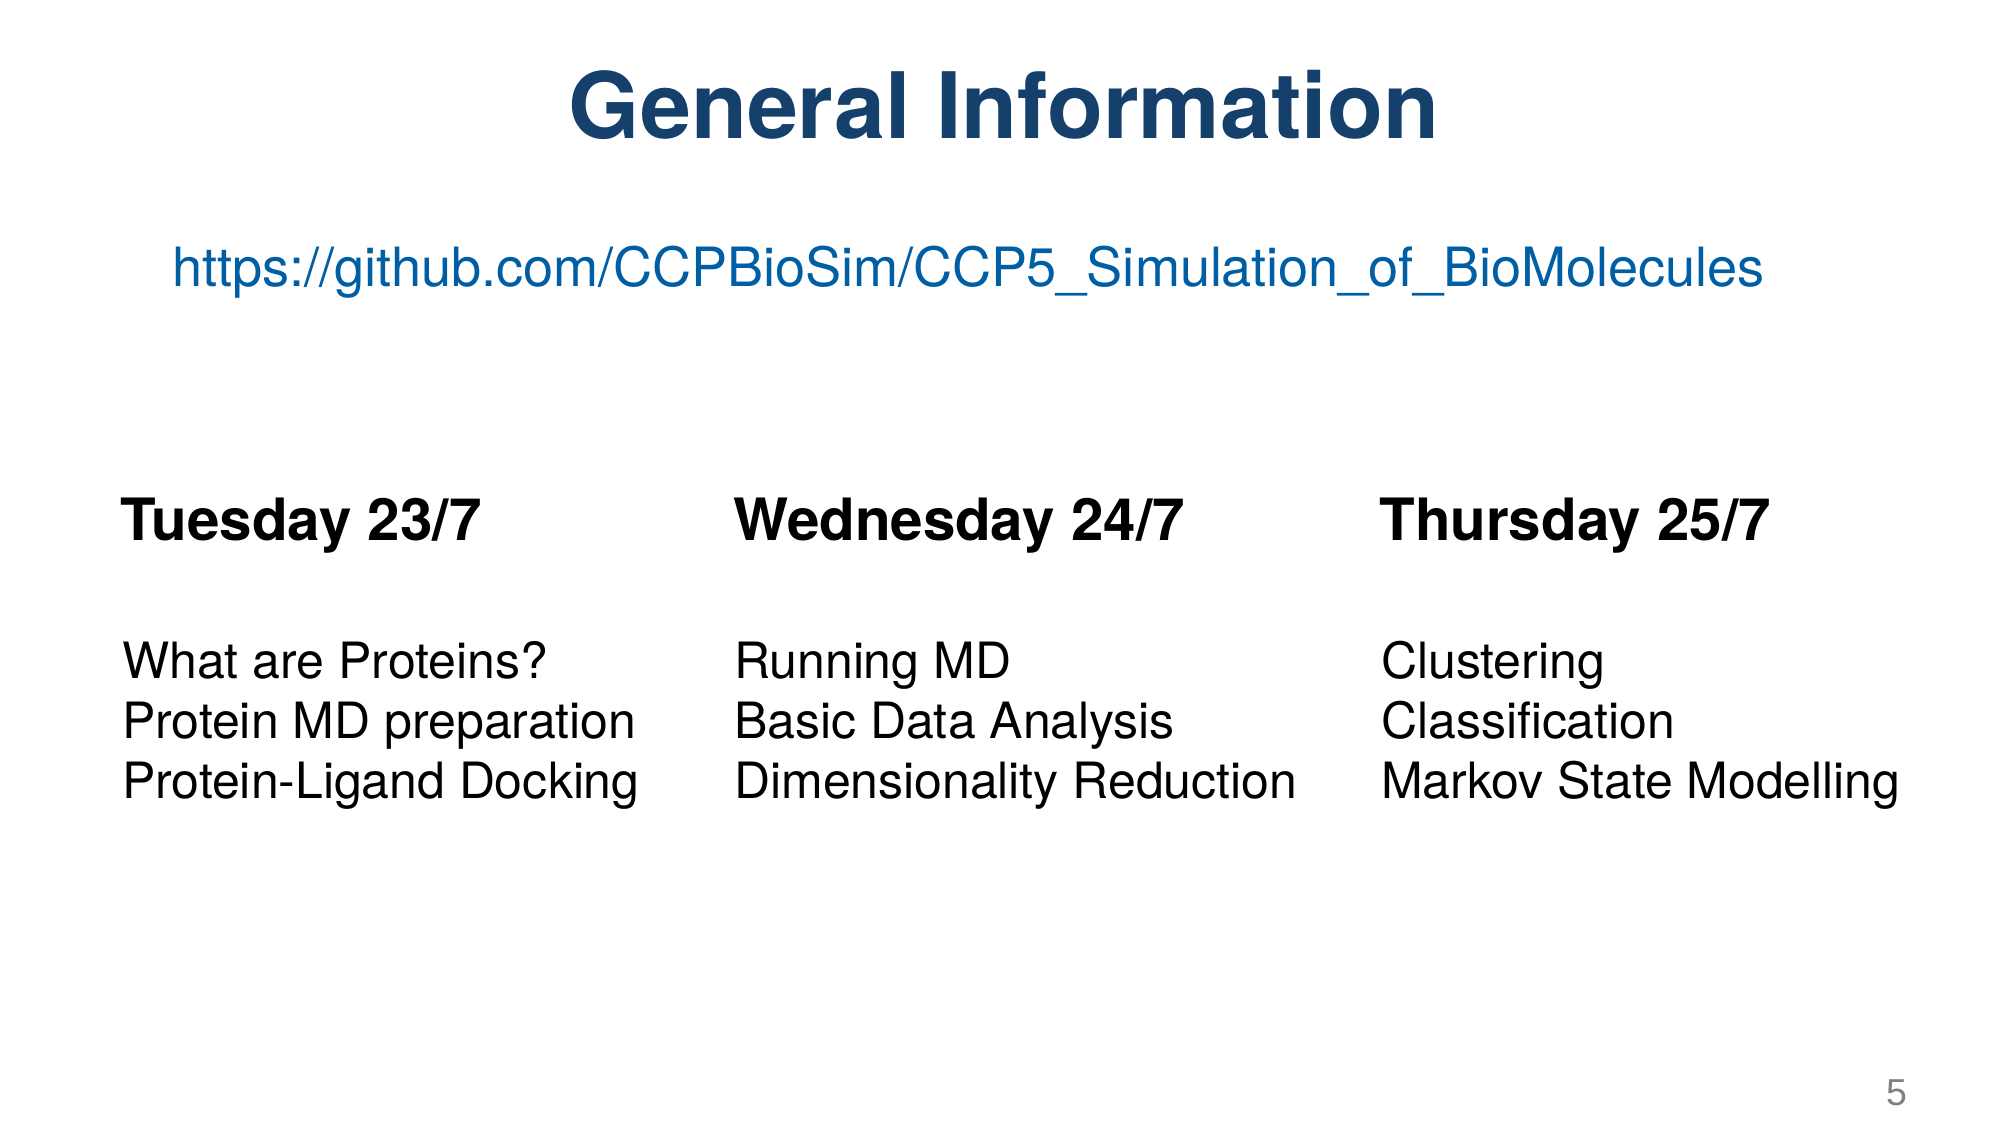

# General Information
https://github.com/CCPBioSim/CCP5_Simulation_of_BioMolecules
Tuesday 23/7
What are Proteins?
Protein MD preparation
Protein-Ligand Docking
Wednesday 24/7
Running MD
Basic Data Analysis
Dimensionality Reduction
Thursday 25/7
Clustering
Classification
Markov State Modelling
5